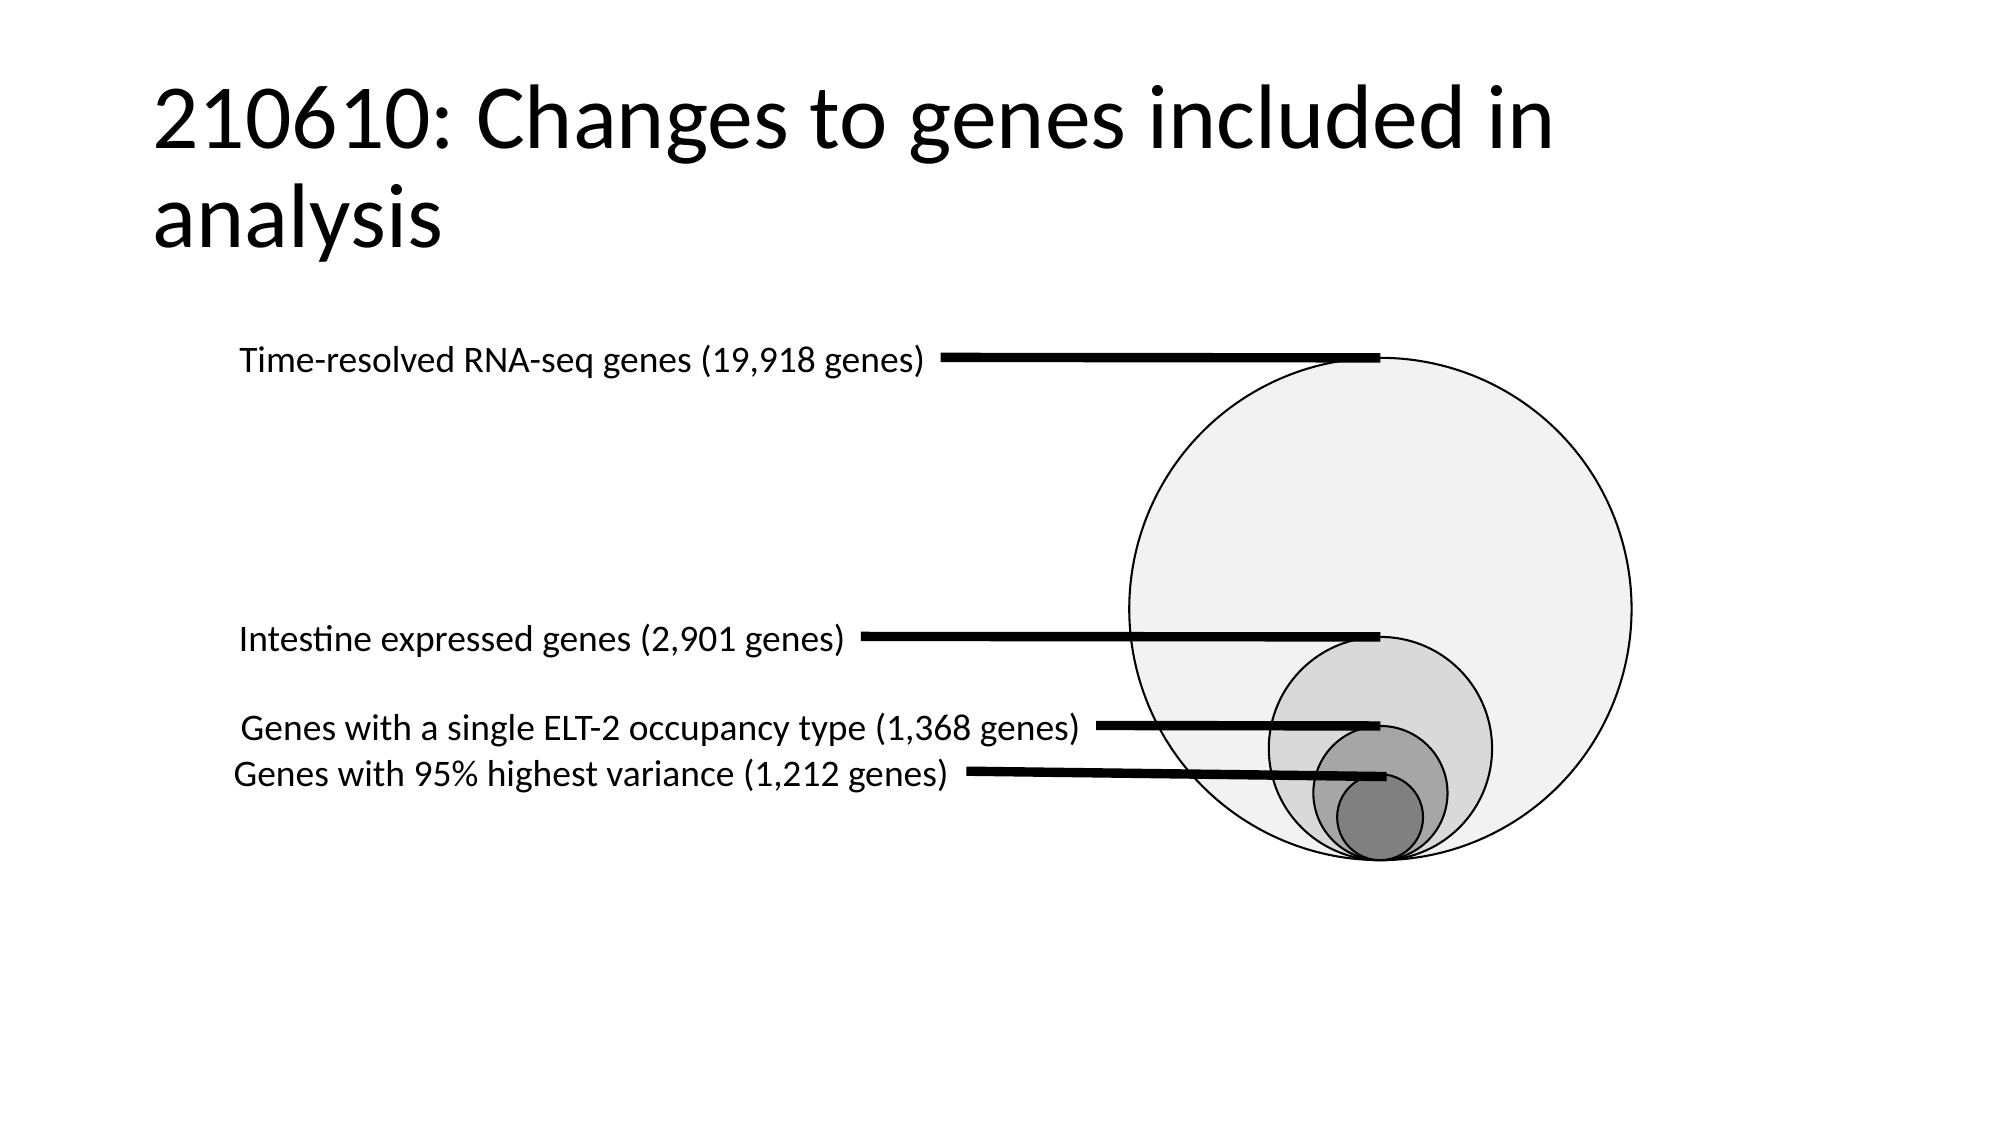

# 210610: Changes to genes included in analysis
Time-resolved RNA-seq genes (19,918 genes)

Intestine expressed genes (2,901 genes)

Genes with a single ELT-2 occupancy type (1,368 genes)

Genes with 95% highest variance (1,212 genes)